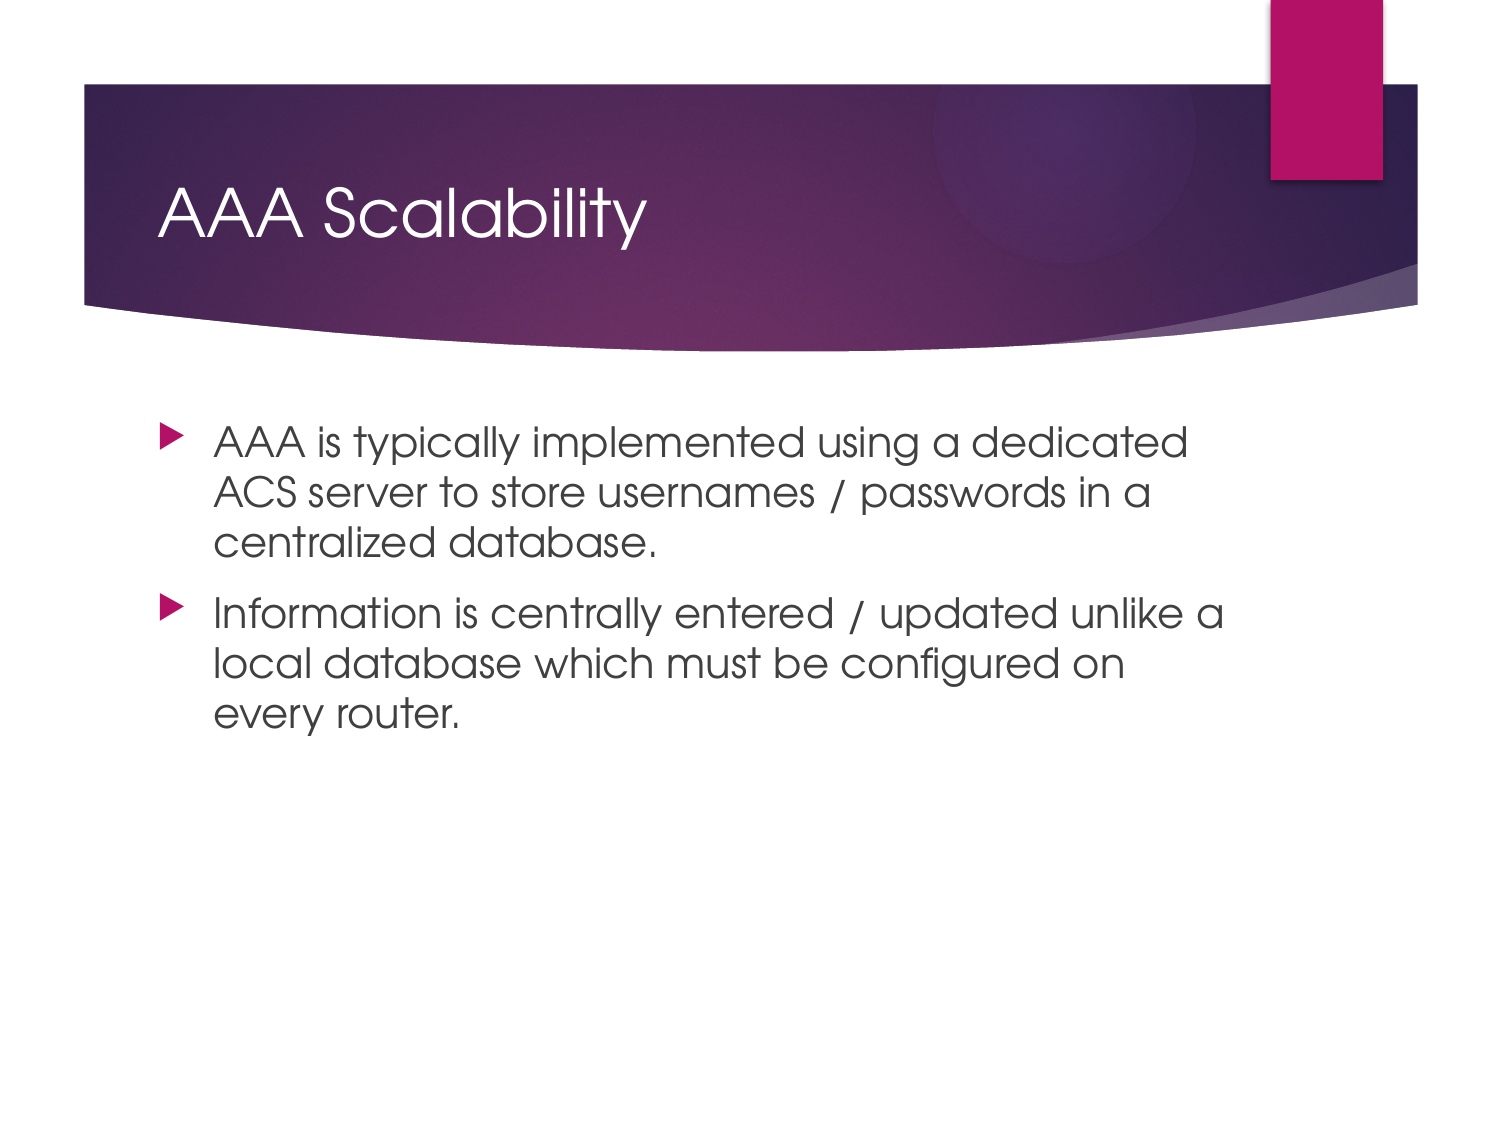

# AAA Scalability
AAA is typically implemented using a dedicated ACS server to store usernames / passwords in a centralized database.
Information is centrally entered / updated unlike a local database which must be configured on every router.